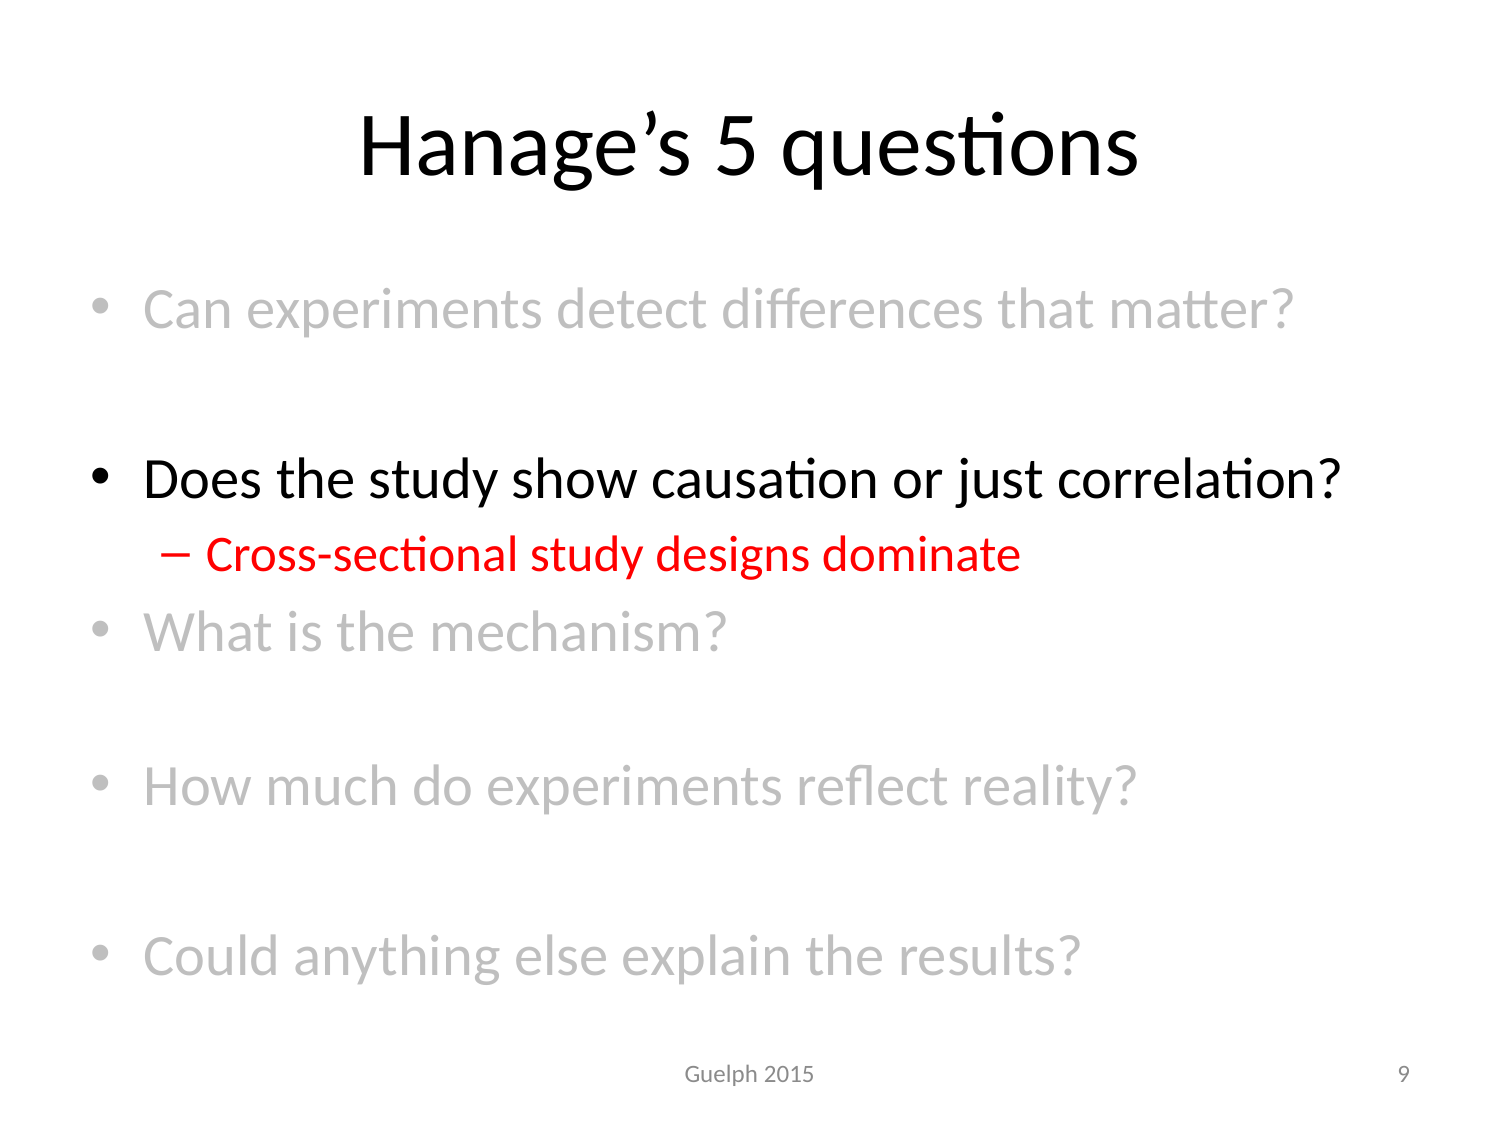

# Hanage’s 5 questions
Can experiments detect differences that matter?

Does the study show causation or just correlation?
Cross-sectional study designs dominate
What is the mechanism?

How much do experiments reflect reality?

Could anything else explain the results?

Guelph 2015
9